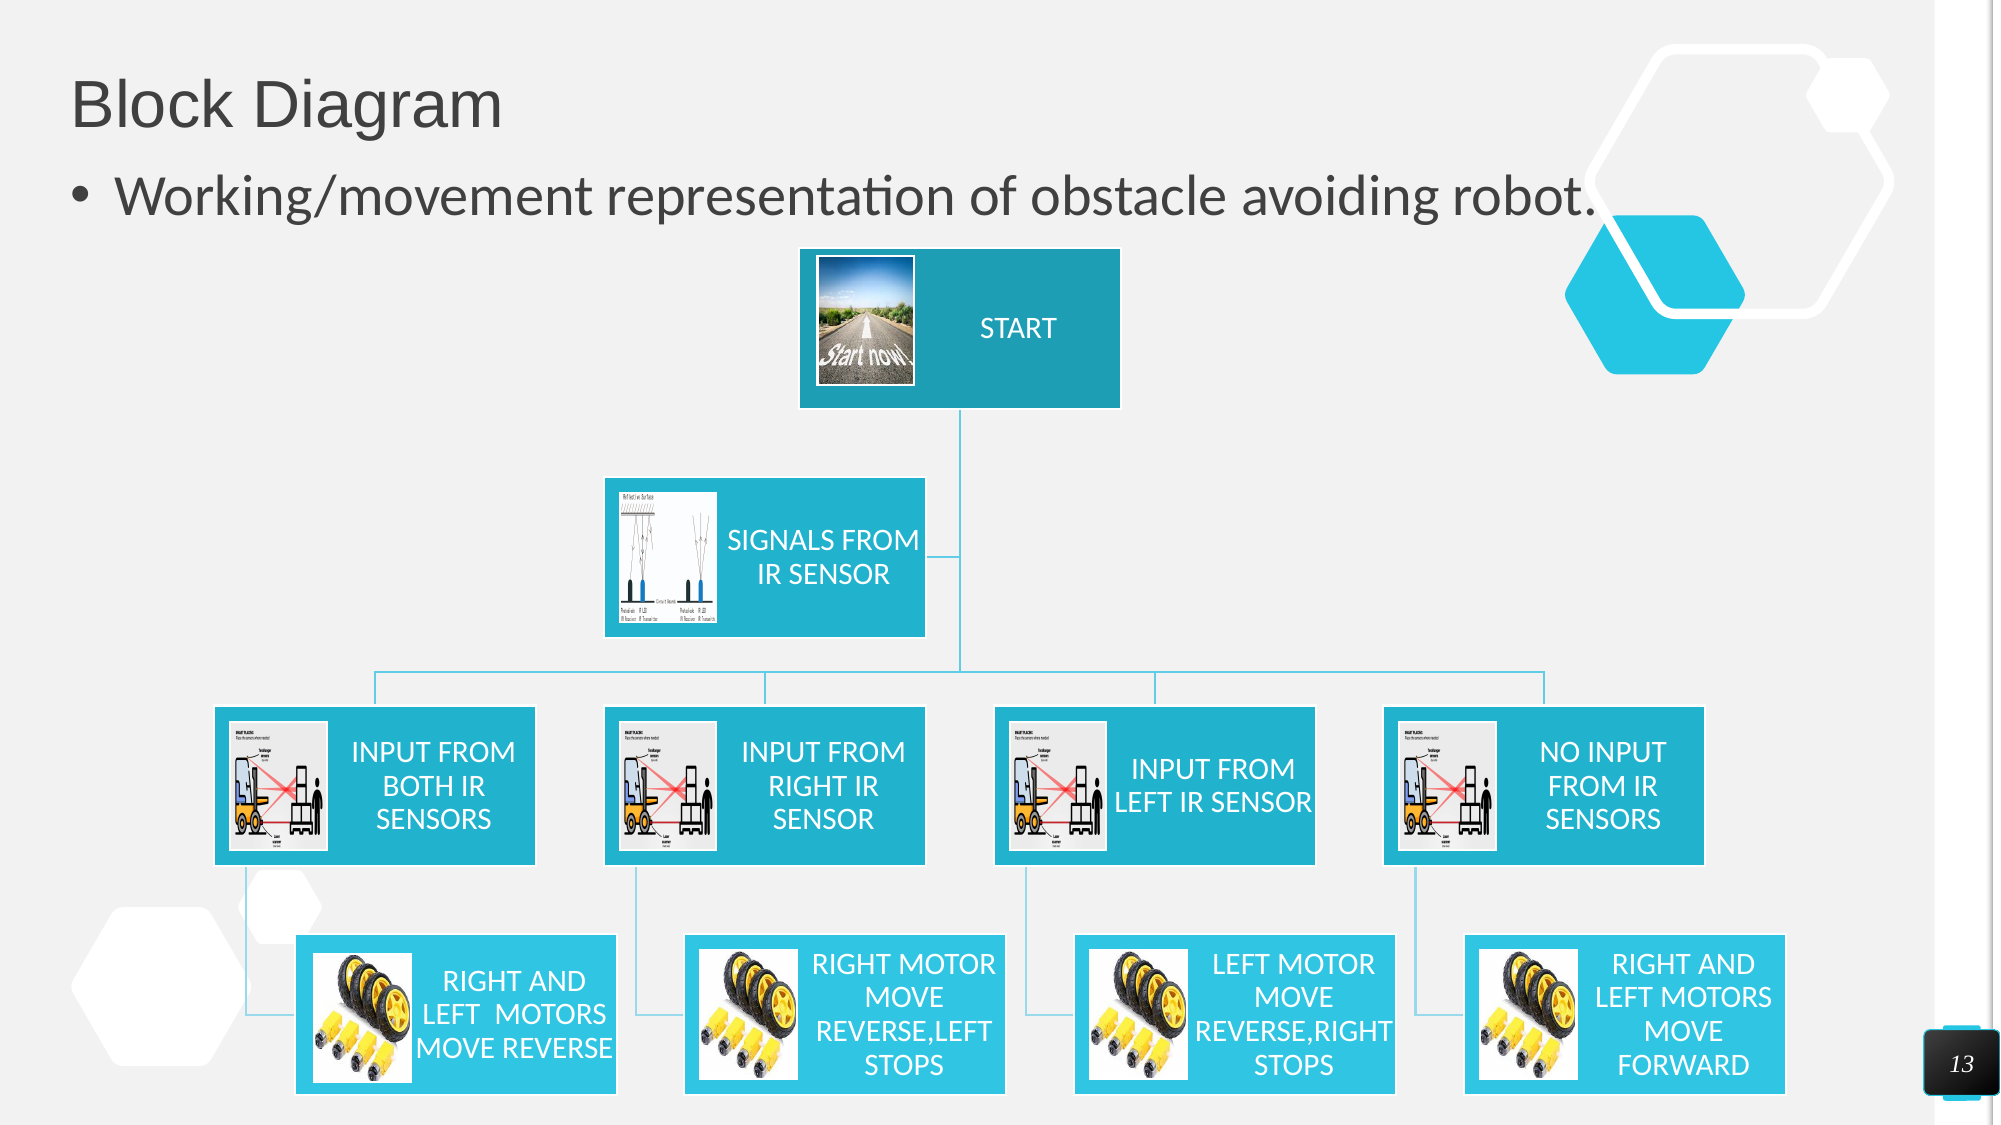

# Block Diagram
Working/movement representation of obstacle avoiding robot.
START
INPUT FROM BOTH IR SENSORS
RIGHT AND LEFT  MOTORS MOVE REVERSE
INPUT FROM RIGHT IR SENSOR
RIGHT MOTOR MOVE REVERSE,LEFT STOPS
INPUT FROM LEFT IR SENSOR
LEFT MOTOR MOVE REVERSE,RIGHT STOPS
NO INPUT FROM IR SENSORS
RIGHT AND LEFT MOTORS MOVE FORWARD
SIGNALS FROM IR SENSOR
13